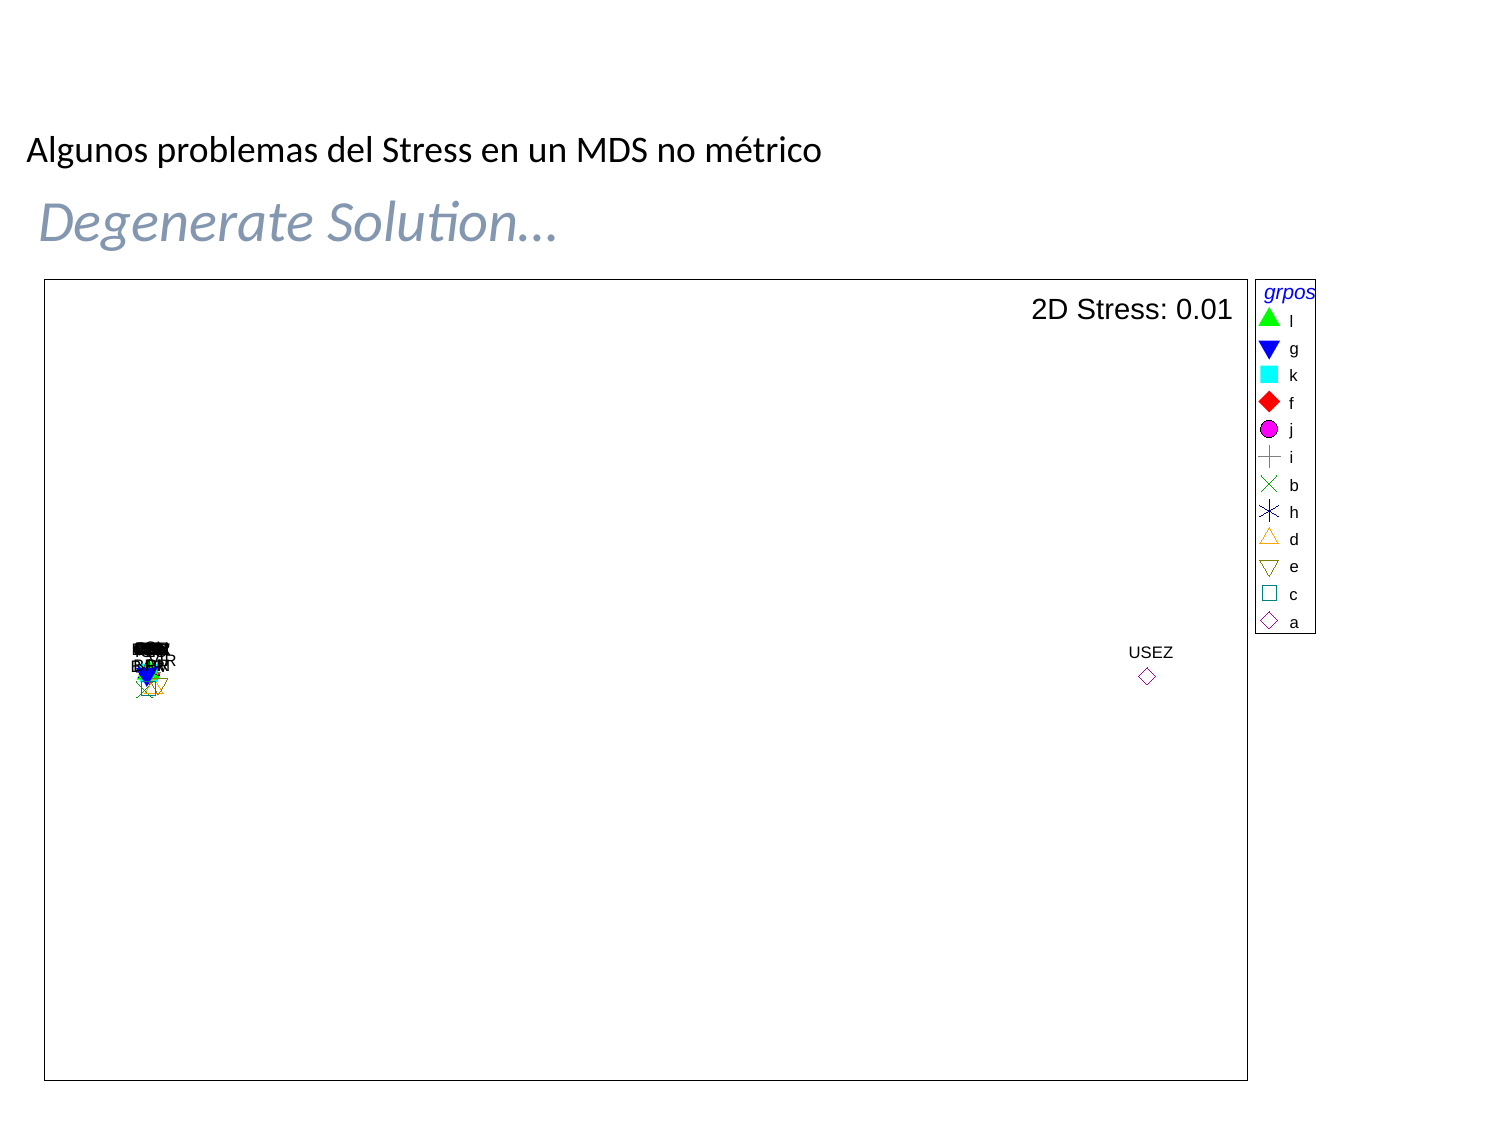

Algunos problemas del Stress en un MDS no métrico
Degenerate Solution…

grpos
2D Stress: 0.01

l
g

k

f
j

i

b

h

d
e

c

a
CI
BAH
PAN
CUR
RD
BON
COL
CUB
MEX
VEN
BEL
JAM
FLO
CR
USEZ
VIR
BRM
PR
BAR